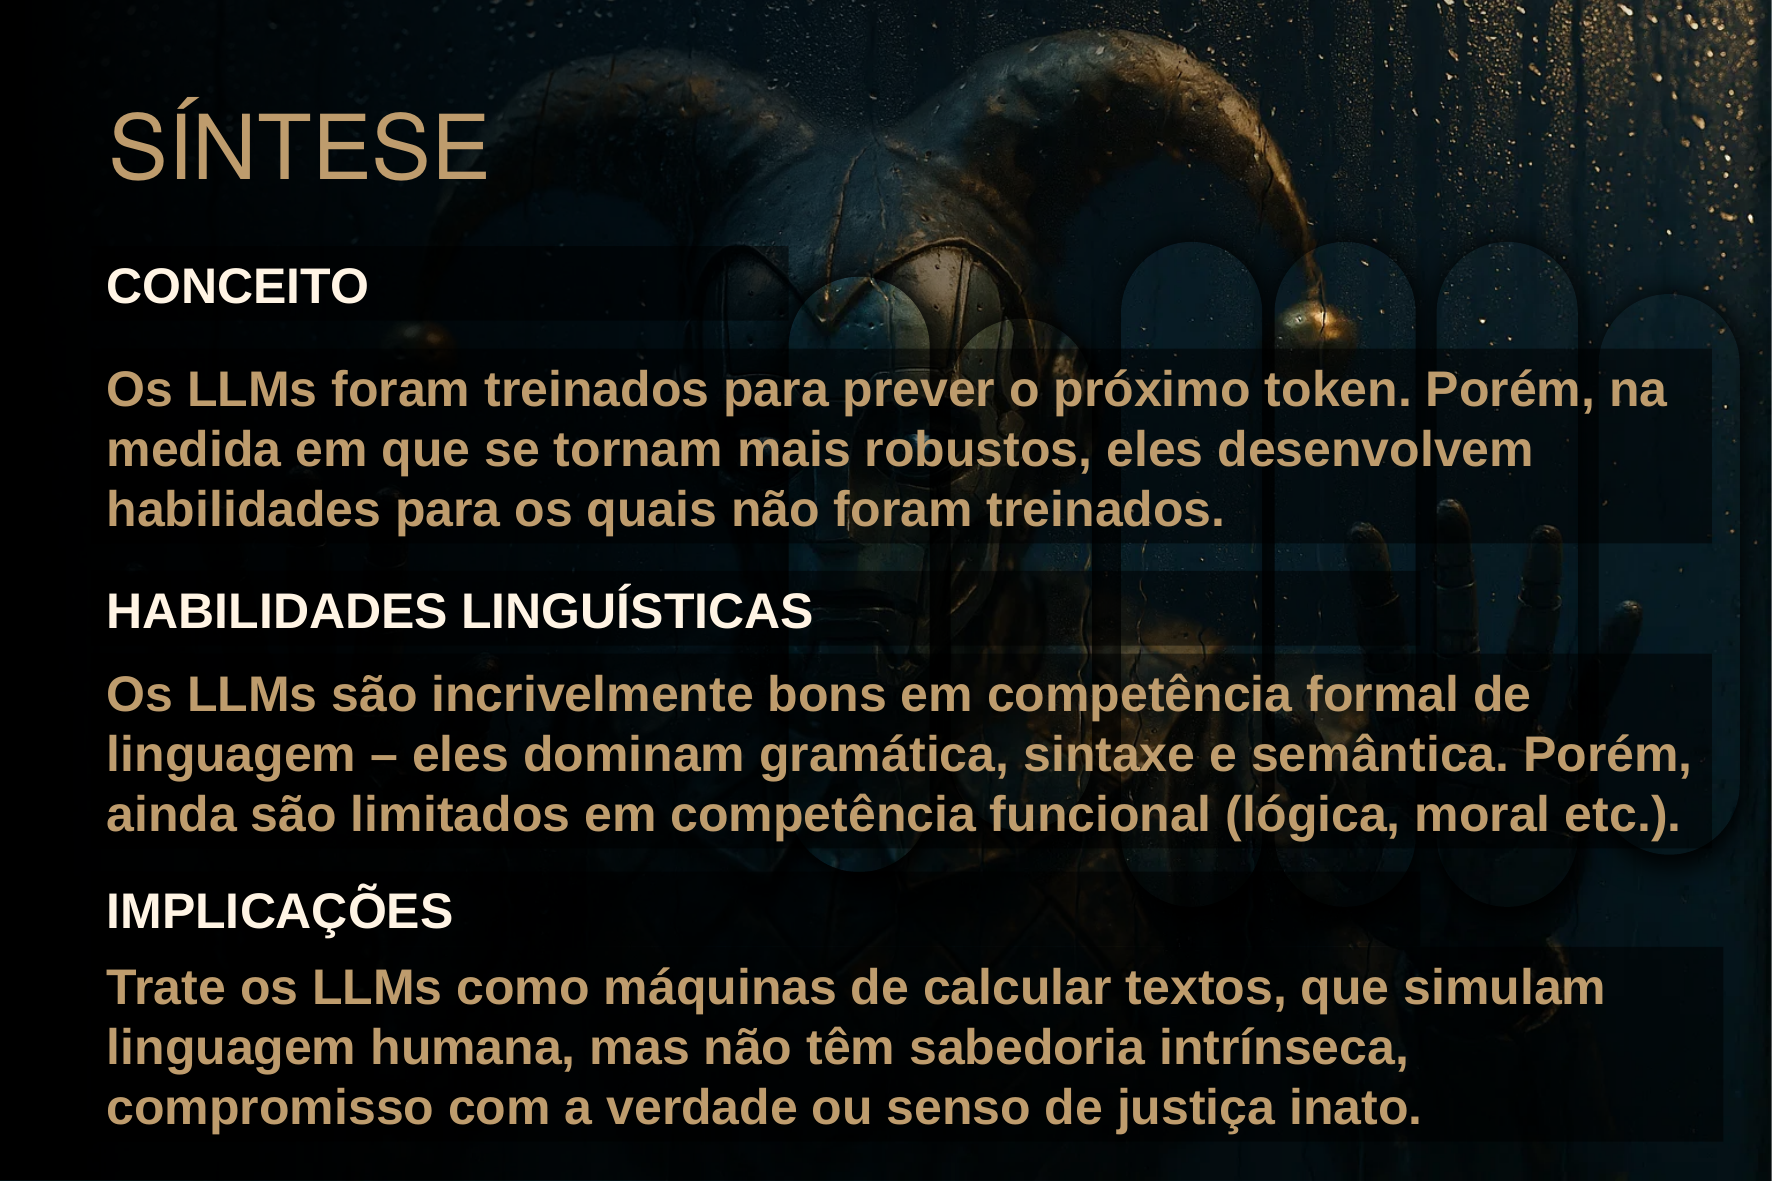

SÍNTESE

CONCEITO

Os LLMs foram treinados para prever o próximo token. Porém, na medida em que se tornam mais robustos, eles desenvolvem habilidades para os quais não foram treinados.
HABILIDADES LINGUÍSTICAS
Os LLMs são incrivelmente bons em competência formal de linguagem – eles dominam gramática, sintaxe e semântica. Porém, ainda são limitados em competência funcional (lógica, moral etc.).
IMPLICAÇÕES
Trate os LLMs como máquinas de calcular textos, que simulam linguagem humana, mas não têm sabedoria intrínseca, compromisso com a verdade ou senso de justiça inato.